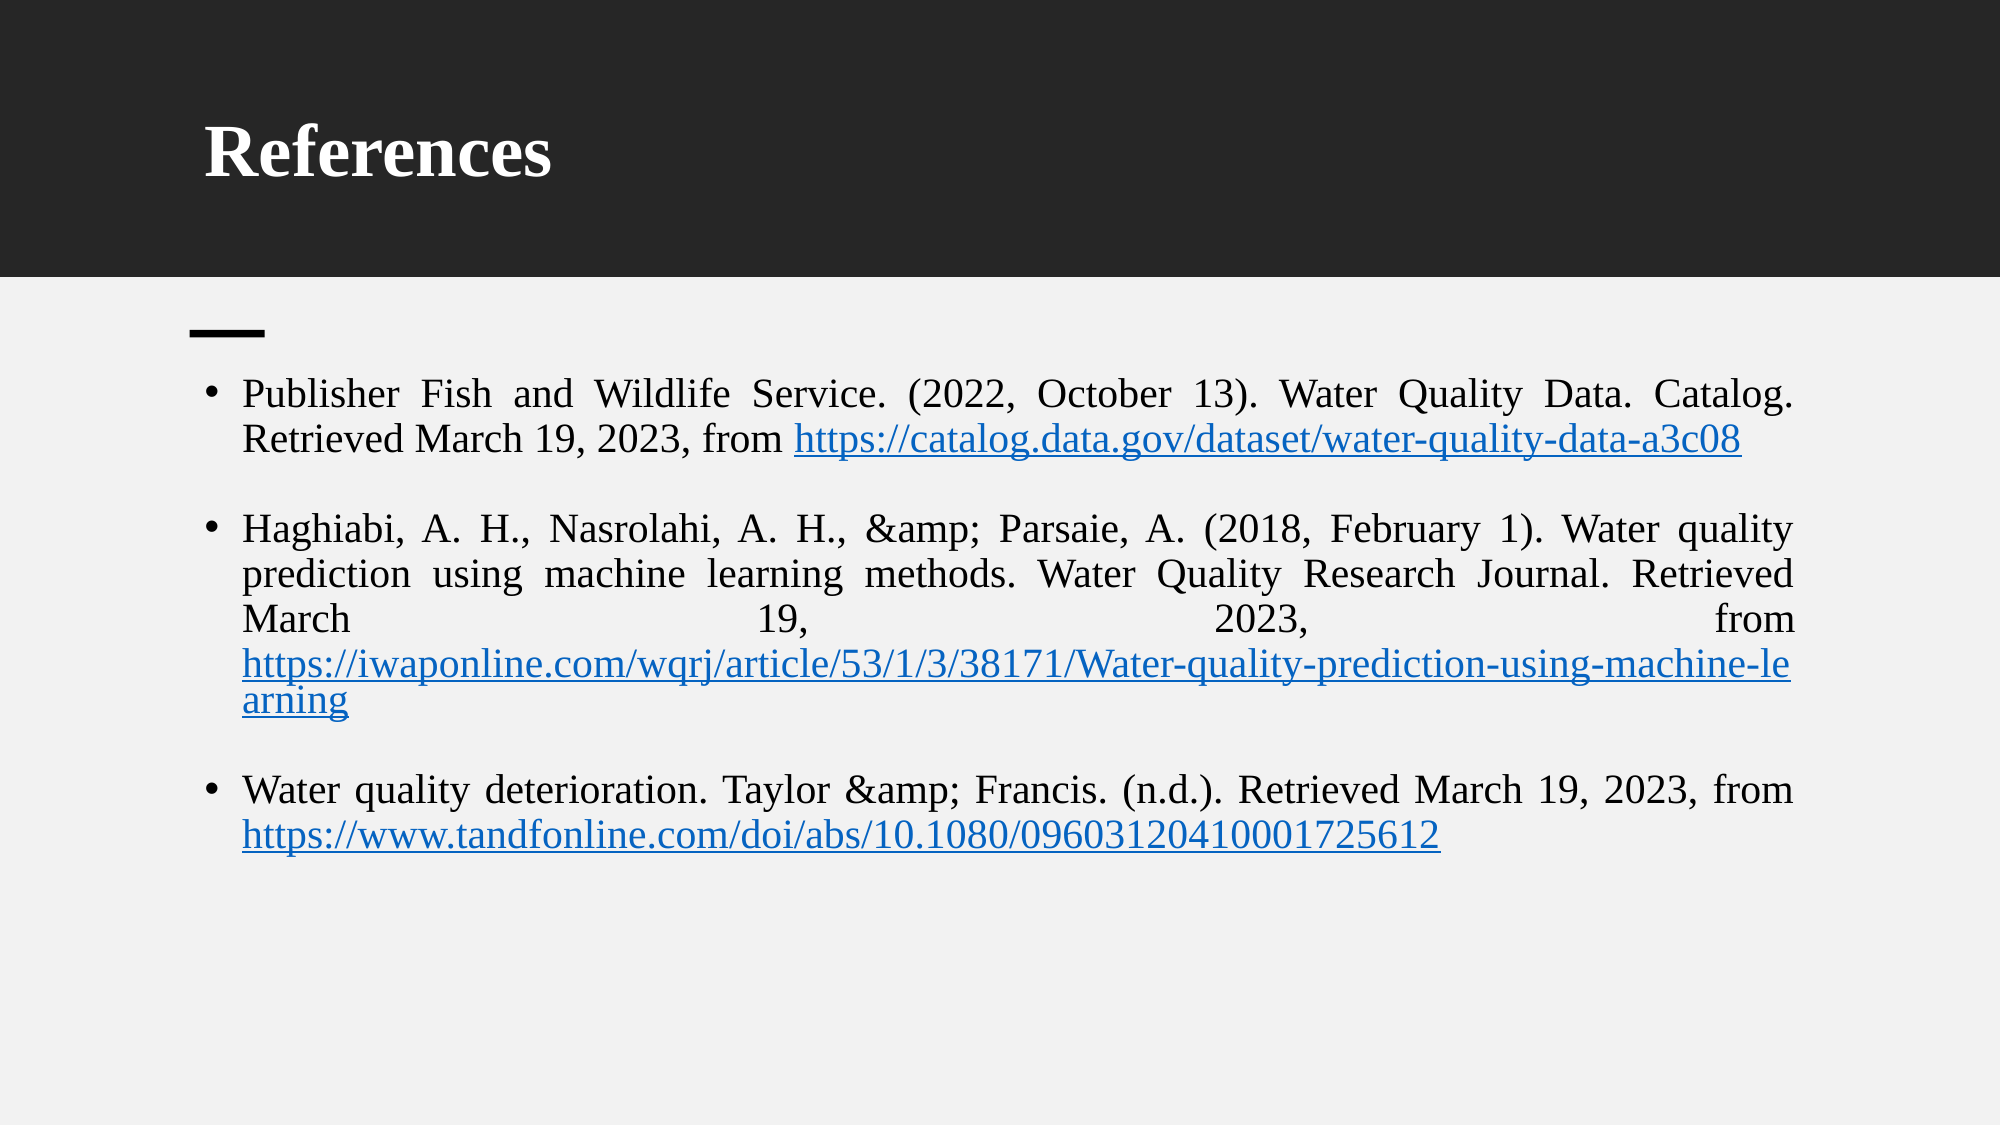

# References

Publisher Fish and Wildlife Service. (2022, October 13). Water Quality Data. Catalog. Retrieved March 19, 2023, from https://catalog.data.gov/dataset/water-quality-data-a3c08

Haghiabi, A. H., Nasrolahi, A. H., &amp; Parsaie, A. (2018, February 1). Water quality prediction using machine learning methods. Water Quality Research Journal. Retrieved March 19, 2023, from https://iwaponline.com/wqrj/article/53/1/3/38171/Water-quality-prediction-using-machine-learning

Water quality deterioration. Taylor &amp; Francis. (n.d.). Retrieved March 19, 2023, from https://www.tandfonline.com/doi/abs/10.1080/09603120410001725612